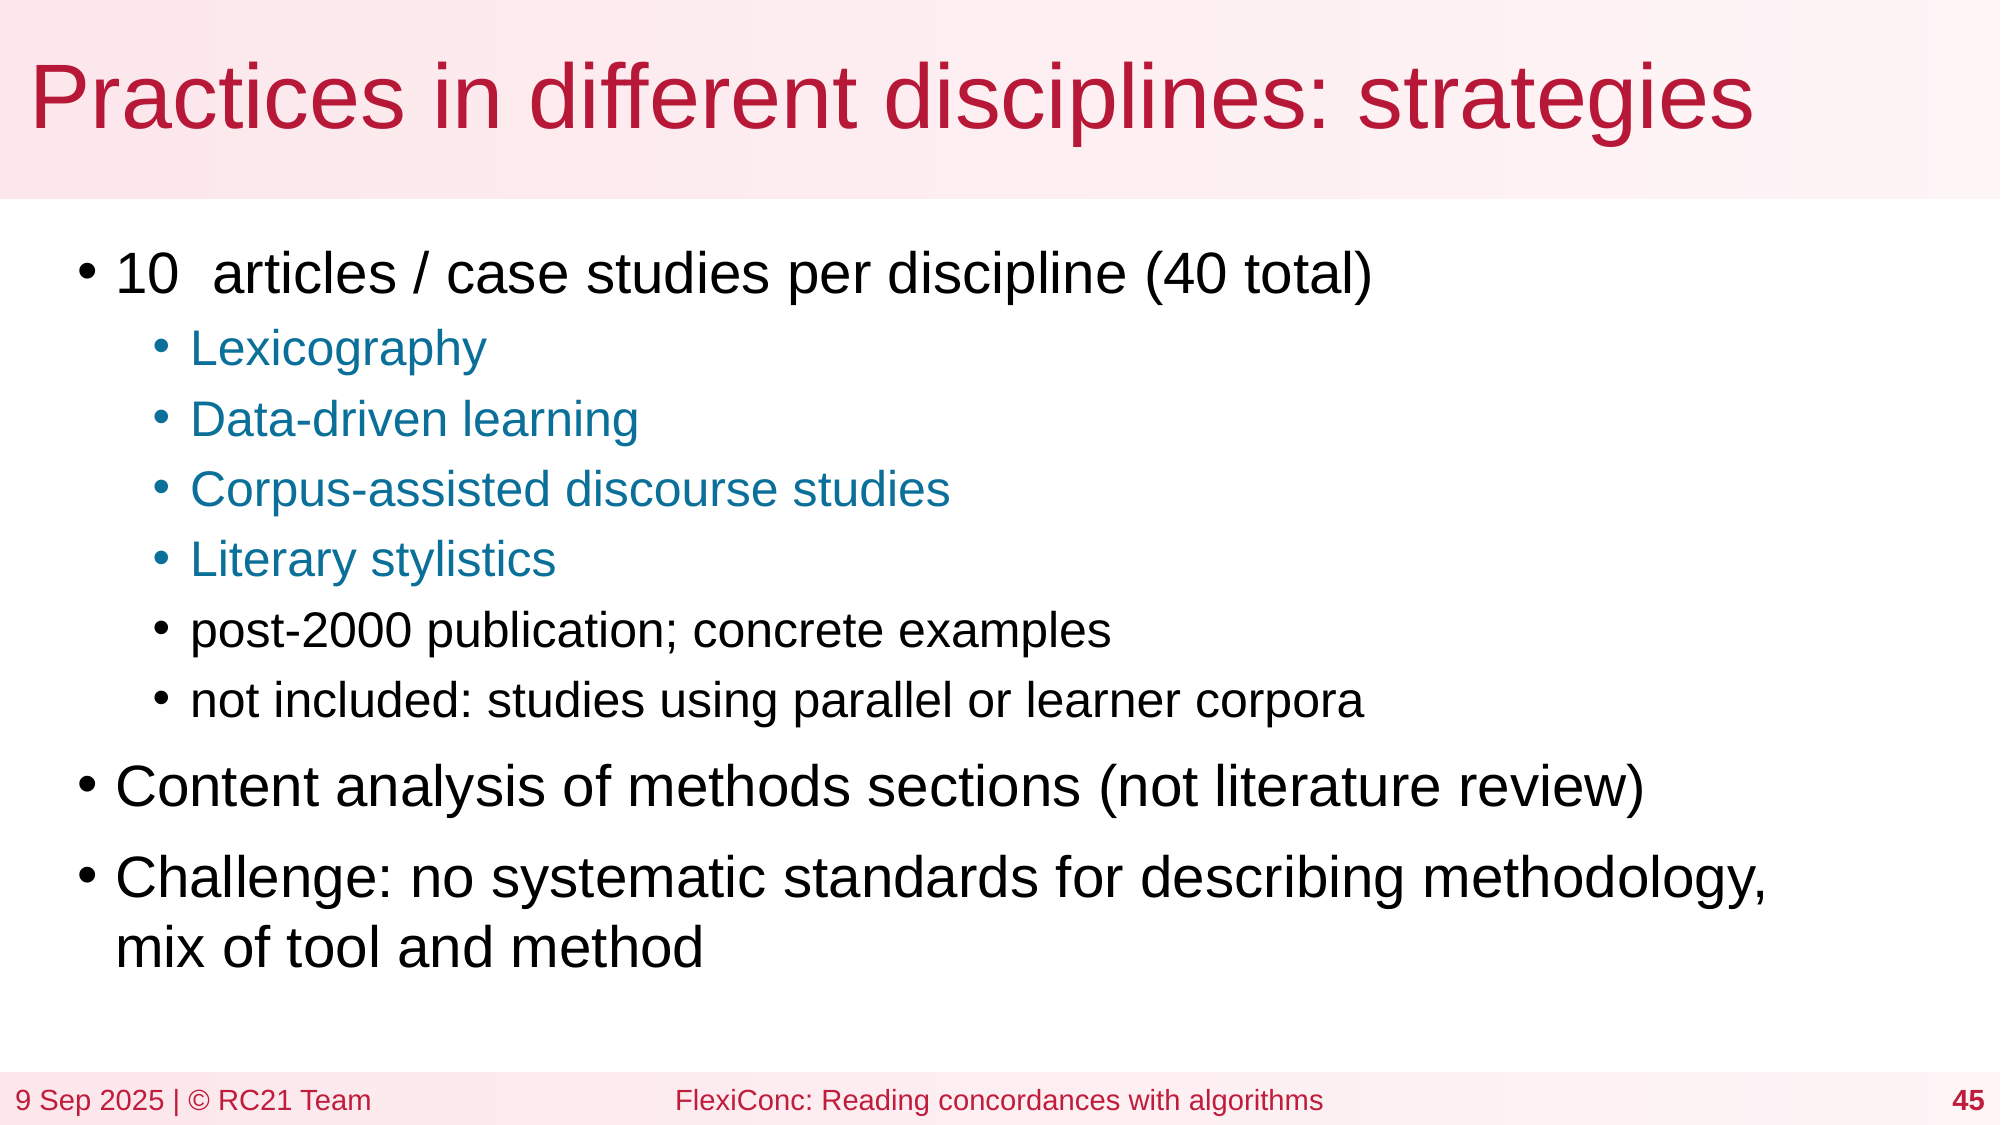

# Practices in different disciplines: strategies
10  articles / case studies per discipline (40 total)
Lexicography
Data-driven learning
Corpus-assisted discourse studies
Literary stylistics
post-2000 publication; concrete examples
not included: studies using parallel or learner corpora
Content analysis of methods sections (not literature review)
Challenge: no systematic standards for describing methodology,
mix of tool and method

FlexiConc: Reading concordances with algorithms
9 Sep 2025 | © RC21 Team
45